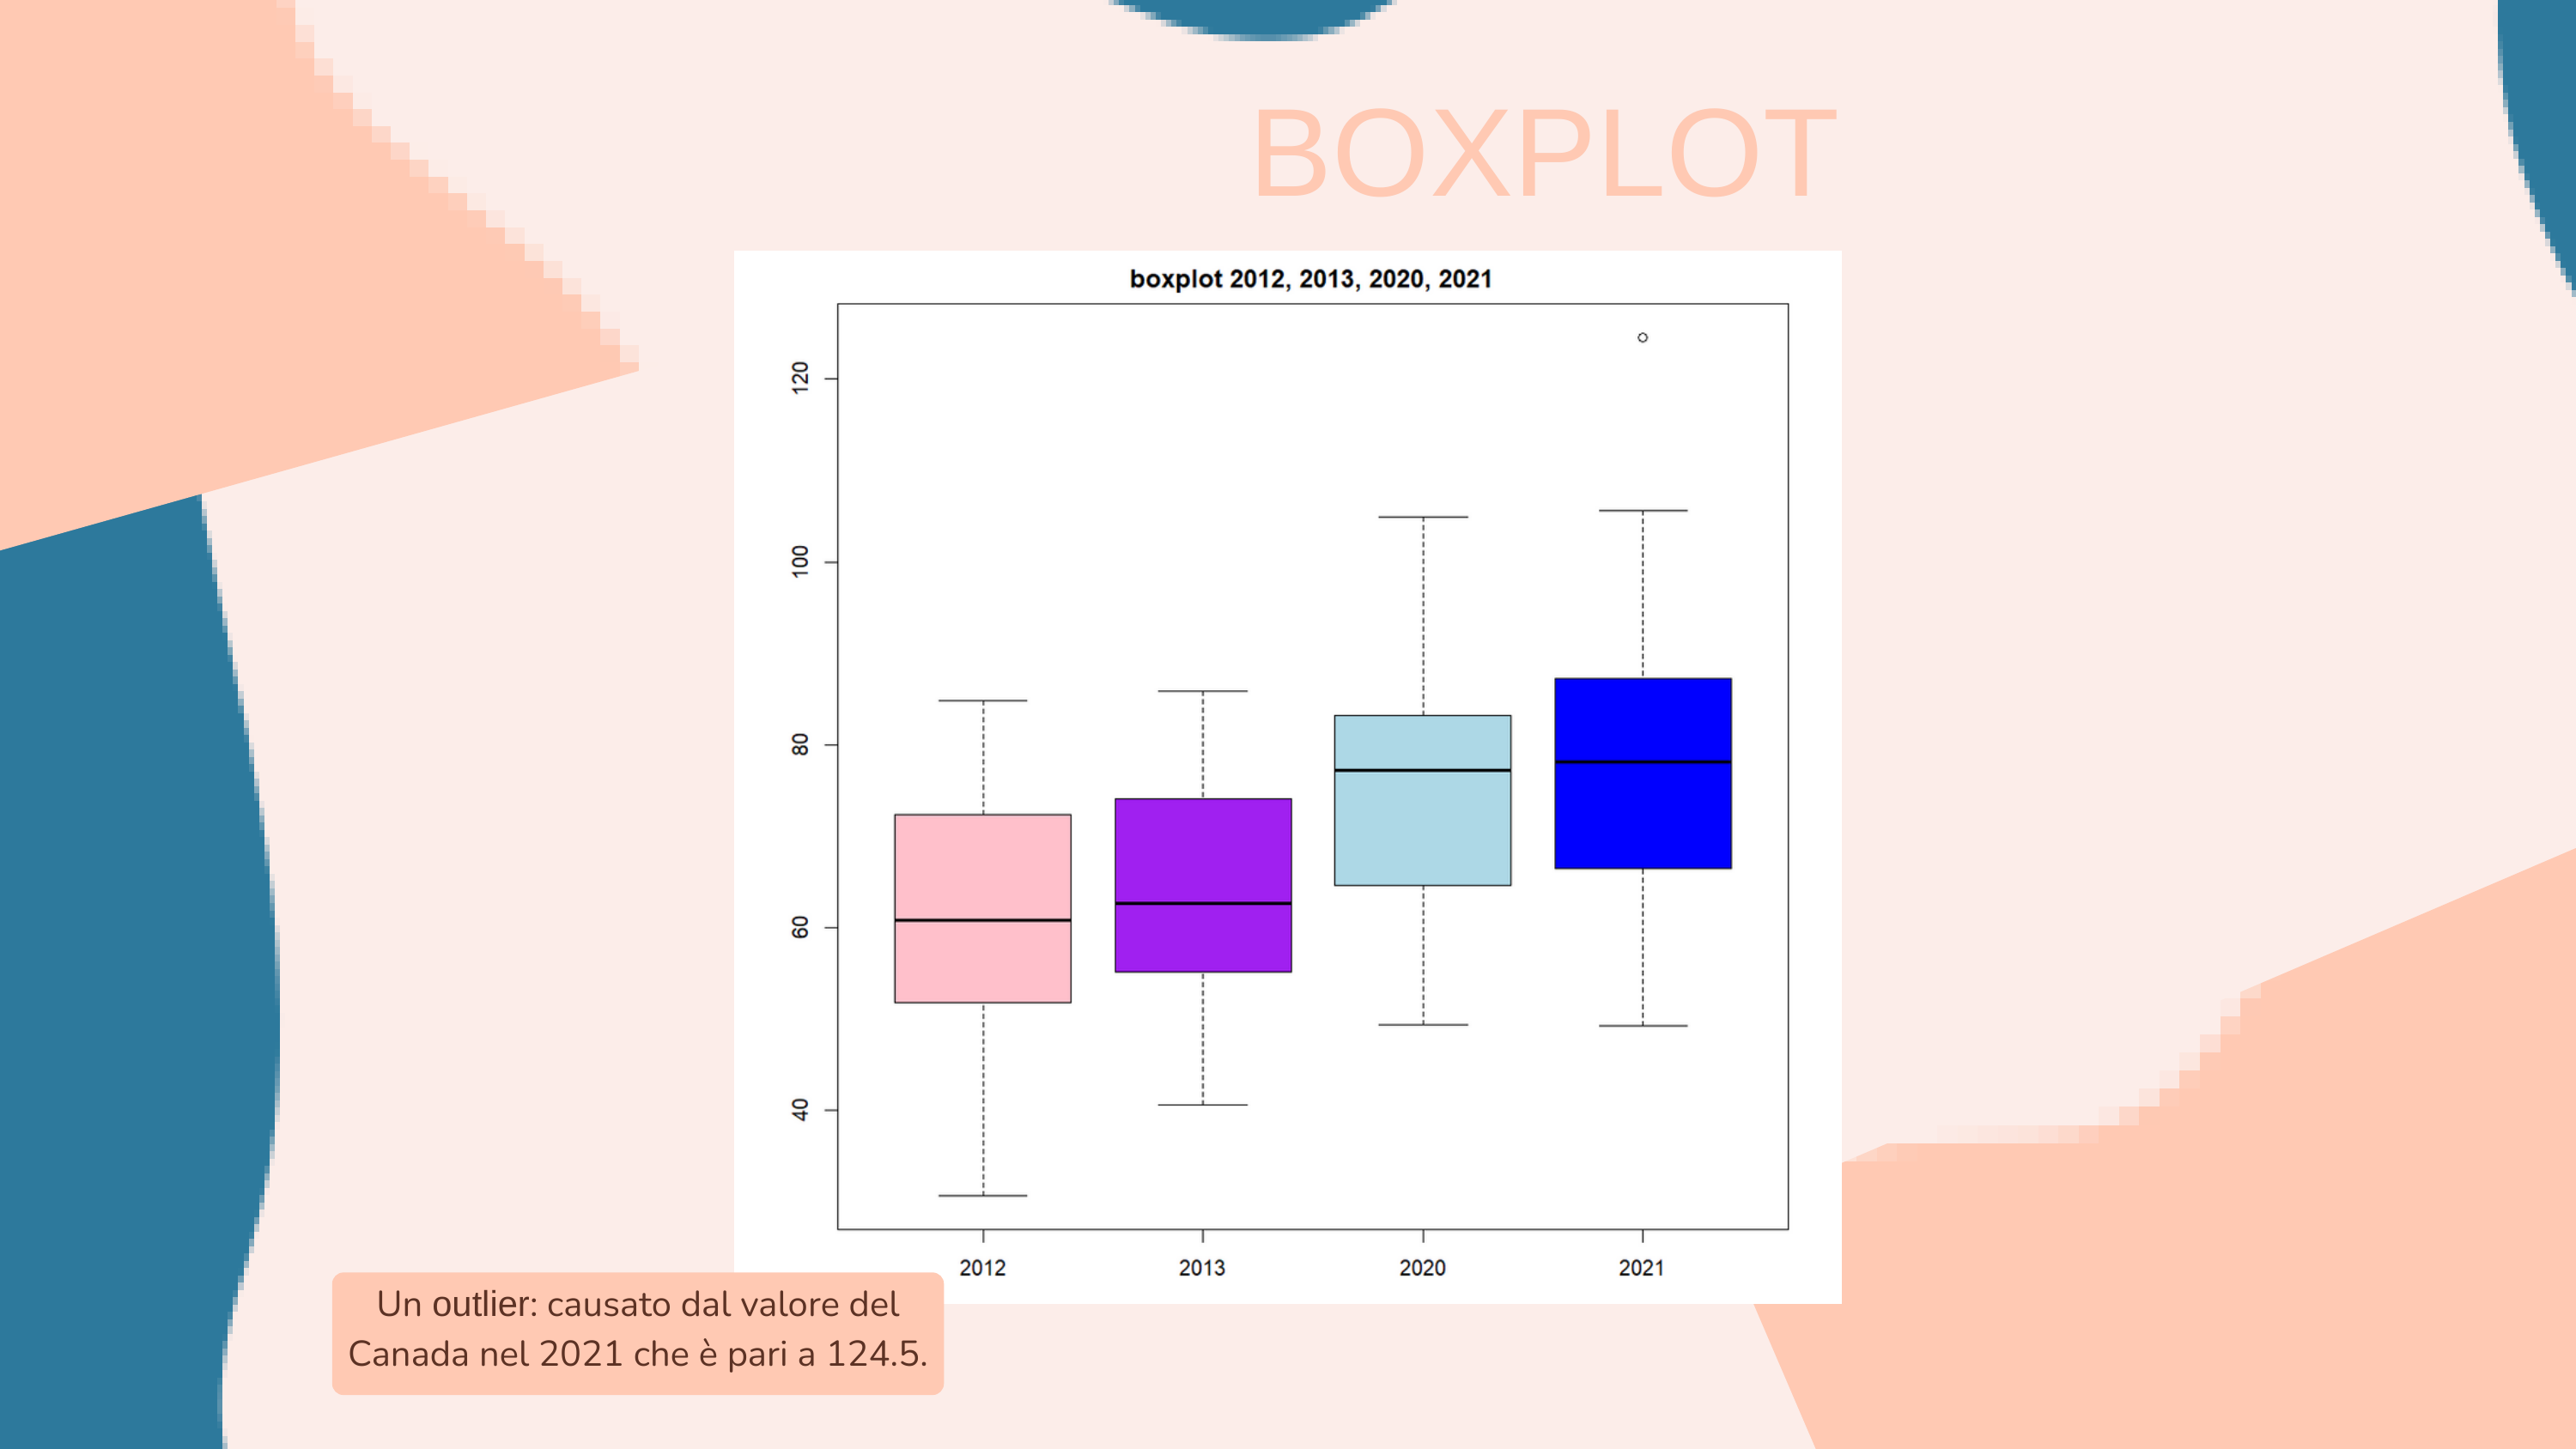

BOXPLOT

Un outlier: causato dal valore del Canada nel 2021 che è pari a 124.5.